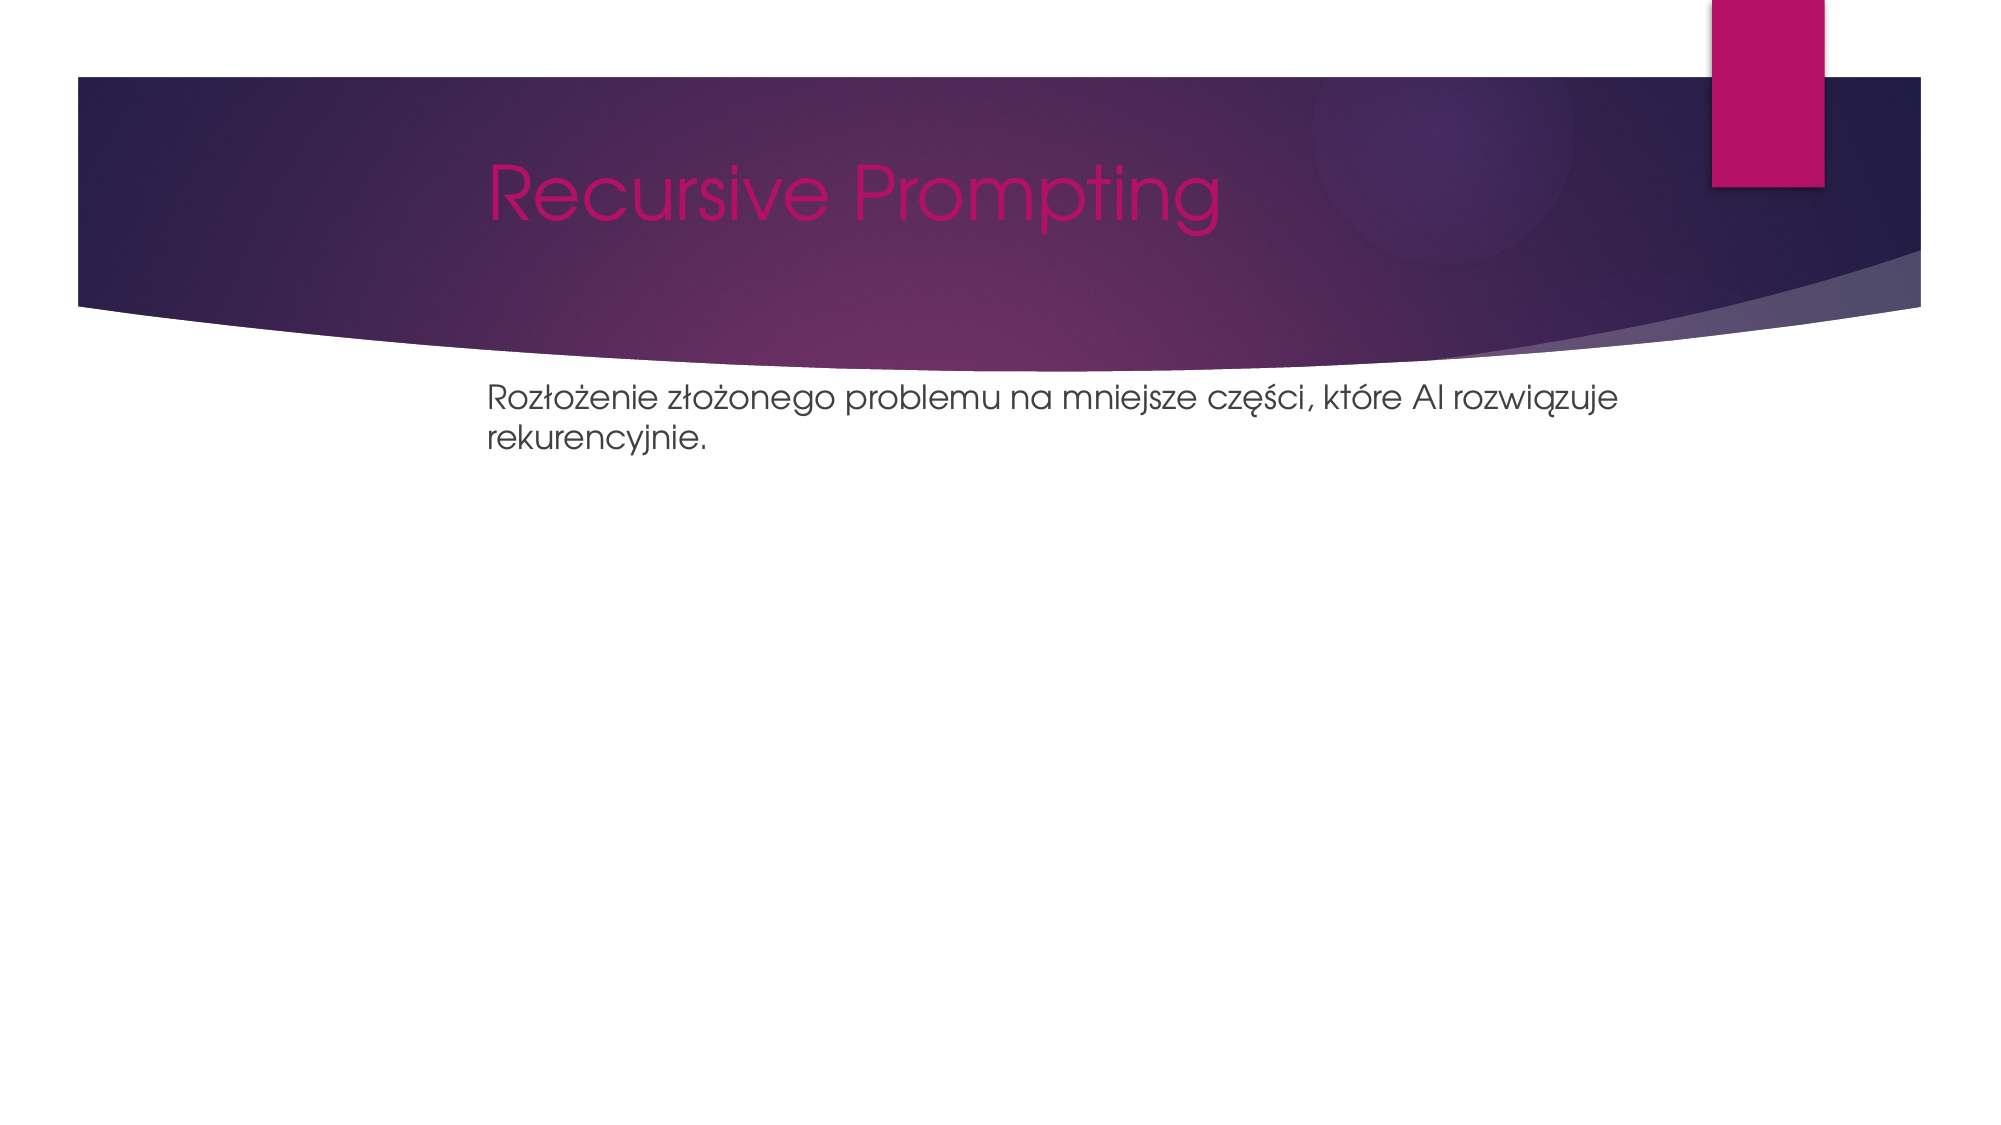

# Recursive Prompting
Rozłożenie złożonego problemu na mniejsze części, które AI rozwiązuje rekurencyjnie.